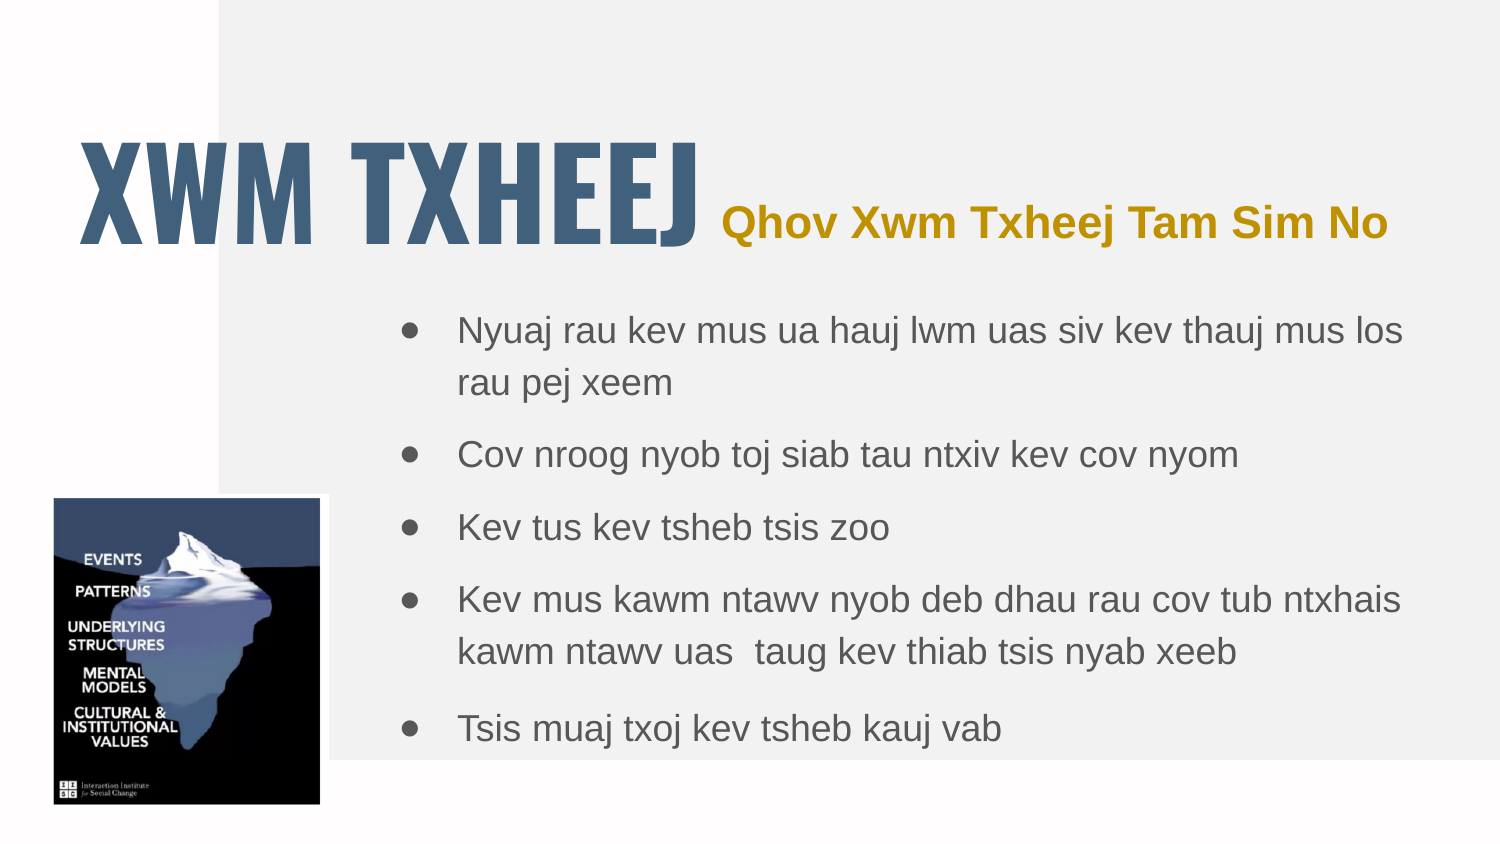

# XWM TXHEEJ
Qhov Xwm Txheej Tam Sim No
Nyuaj rau kev mus ua hauj lwm uas siv kev thauj mus los rau pej xeem
Cov nroog nyob toj siab tau ntxiv kev cov nyom
Kev tus kev tsheb tsis zoo
Kev mus kawm ntawv nyob deb dhau rau cov tub ntxhais kawm ntawv uas  taug kev thiab tsis nyab xeeb
Tsis muaj txoj kev tsheb kauj vab